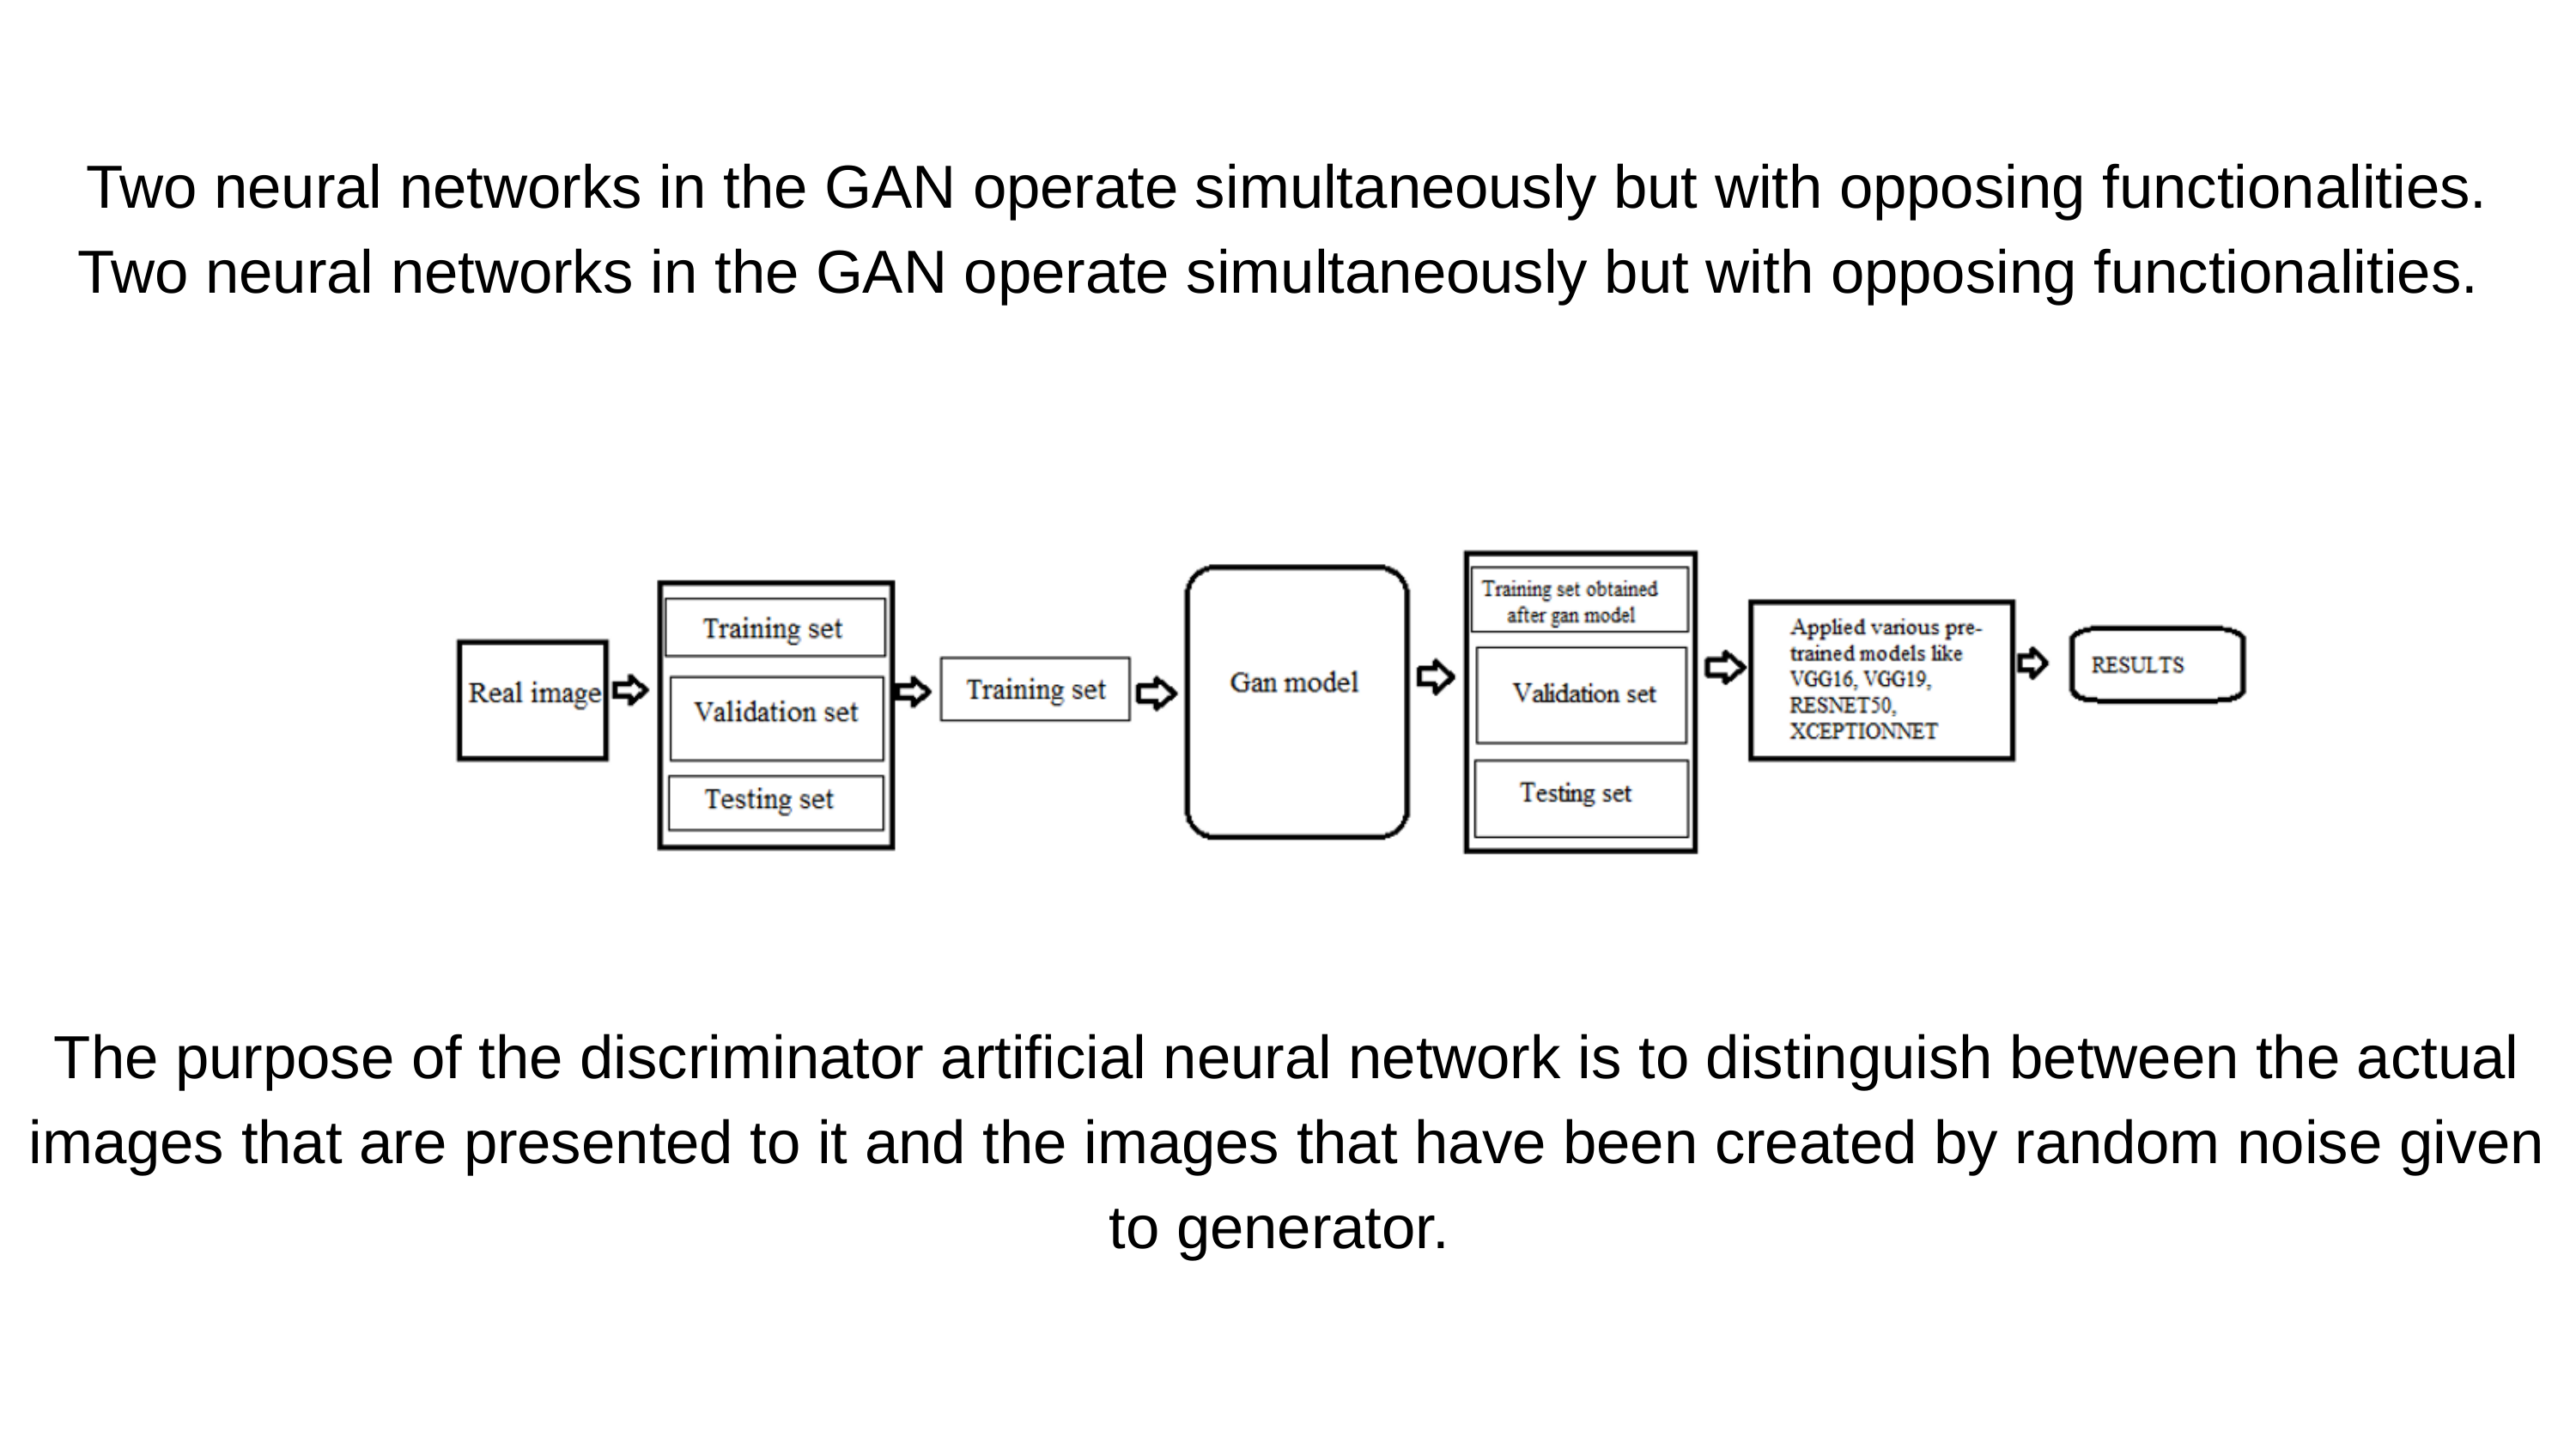

Two neural networks in the GAN operate simultaneously but with opposing functionalities.  Two neural networks in the GAN operate simultaneously but with opposing functionalities.

The purpose of the discriminator artificial neural network is to distinguish between the actual images that are presented to it and the images that have been created by random noise given to generator.